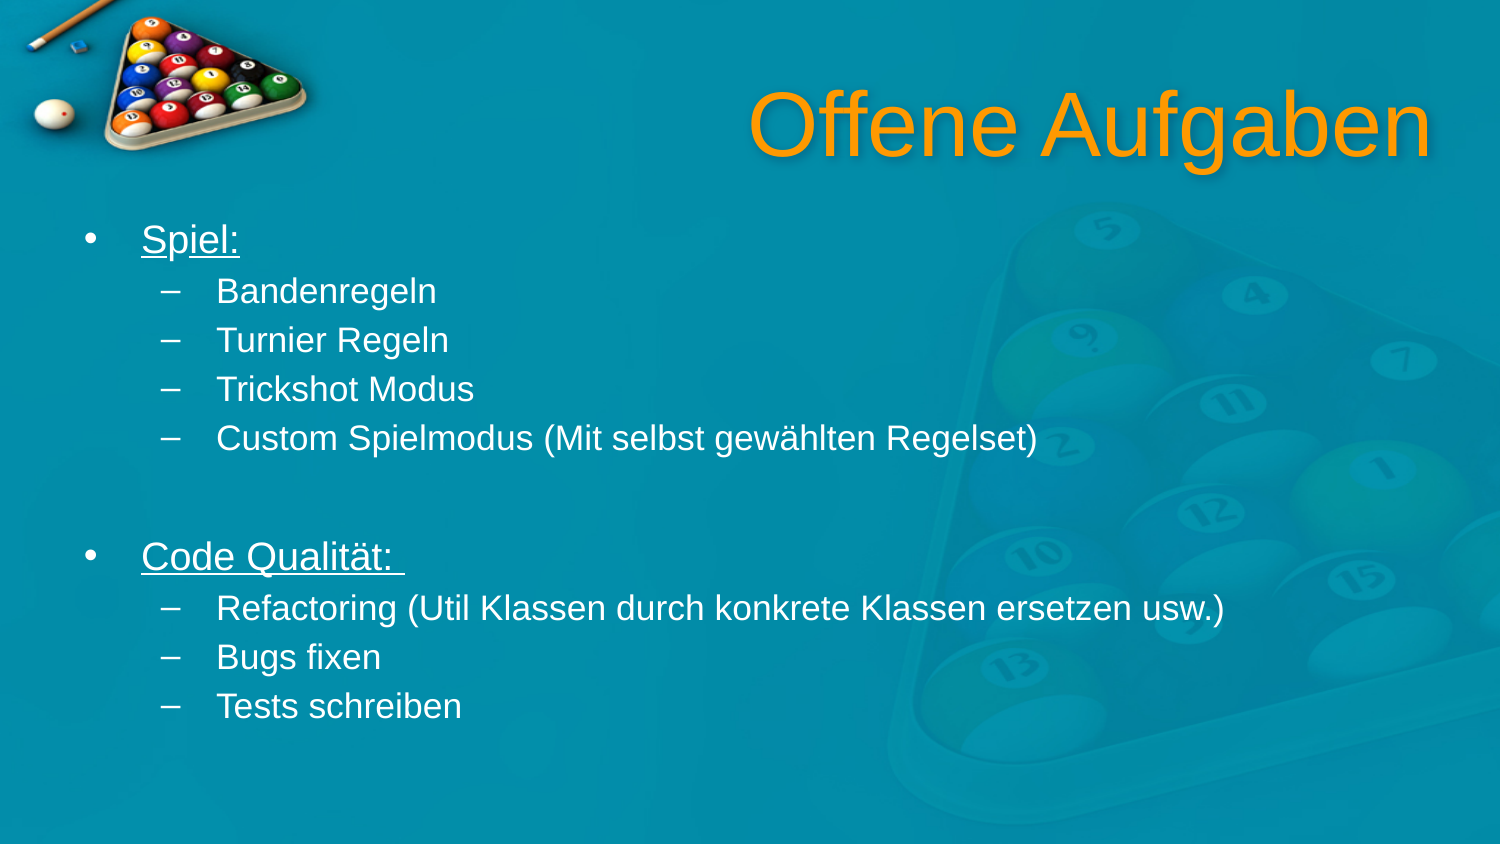

# Offene Aufgaben
Spiel:
Bandenregeln
Turnier Regeln
Trickshot Modus
Custom Spielmodus (Mit selbst gewählten Regelset)

Code Qualität:
Refactoring (Util Klassen durch konkrete Klassen ersetzen usw.)
Bugs fixen
Tests schreiben